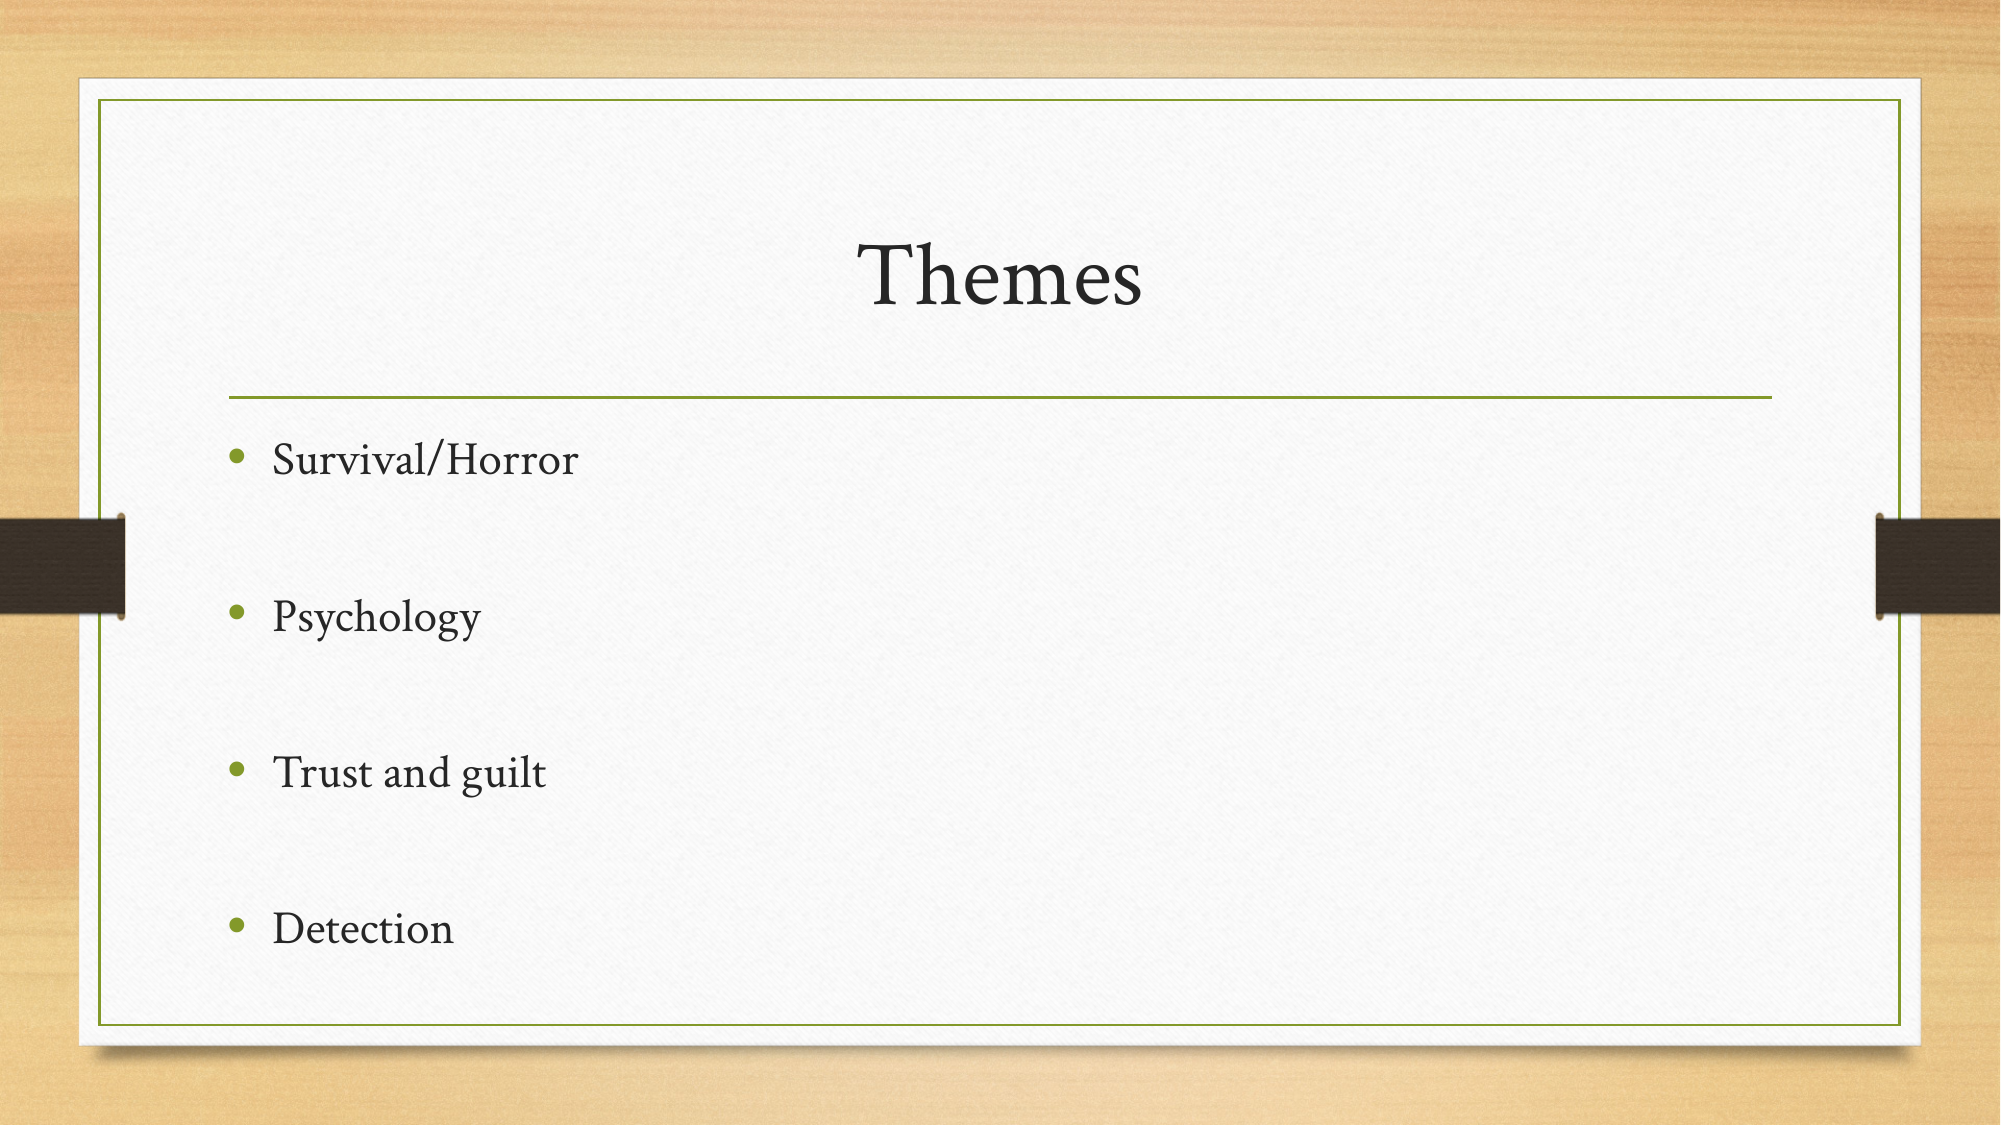

# Themes
Survival/Horror

Psychology

Trust and guilt

Detection